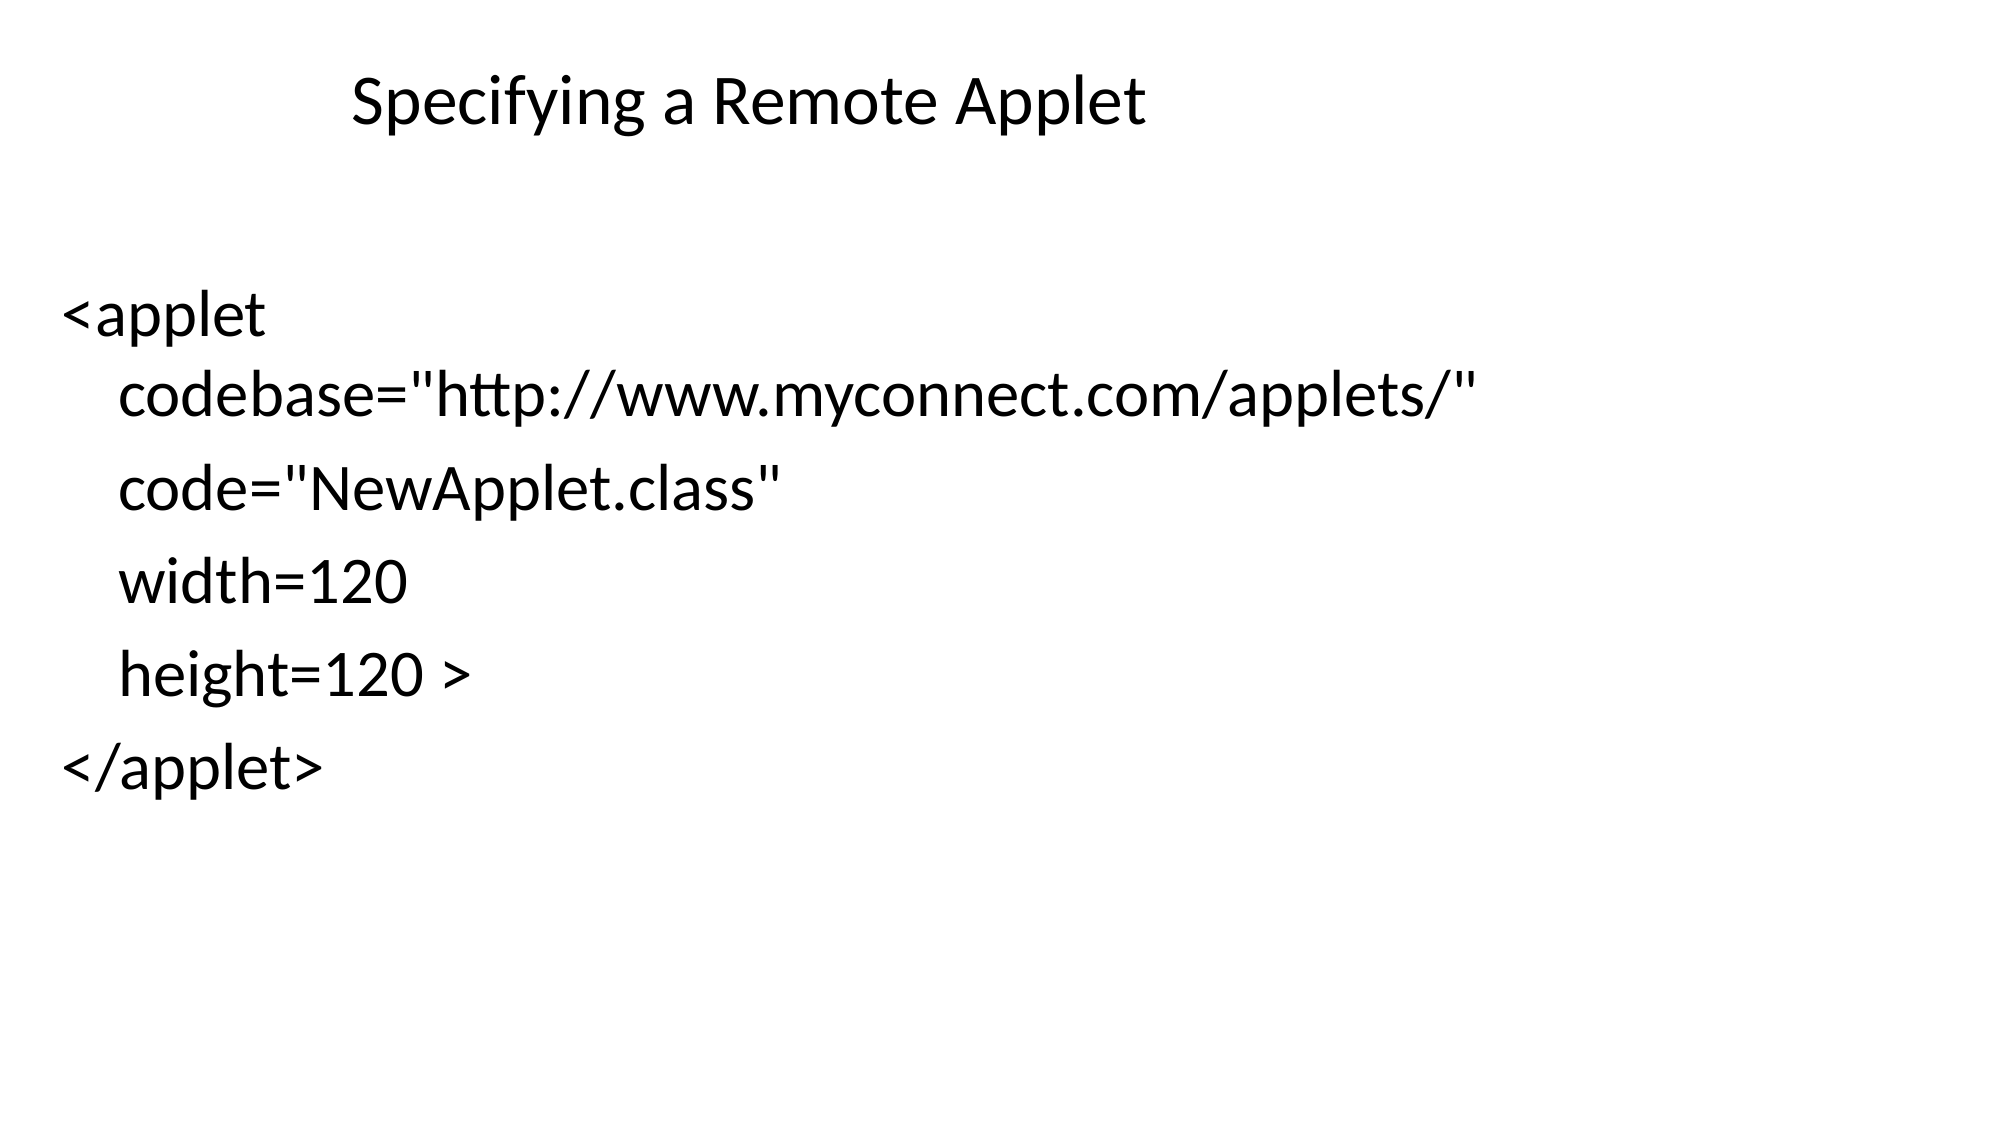

# Specifying a Remote Applet
<applet codebase="http://www.myconnect.com/applets/"
	code="NewApplet.class"
	width=120
	height=120 >
</applet>